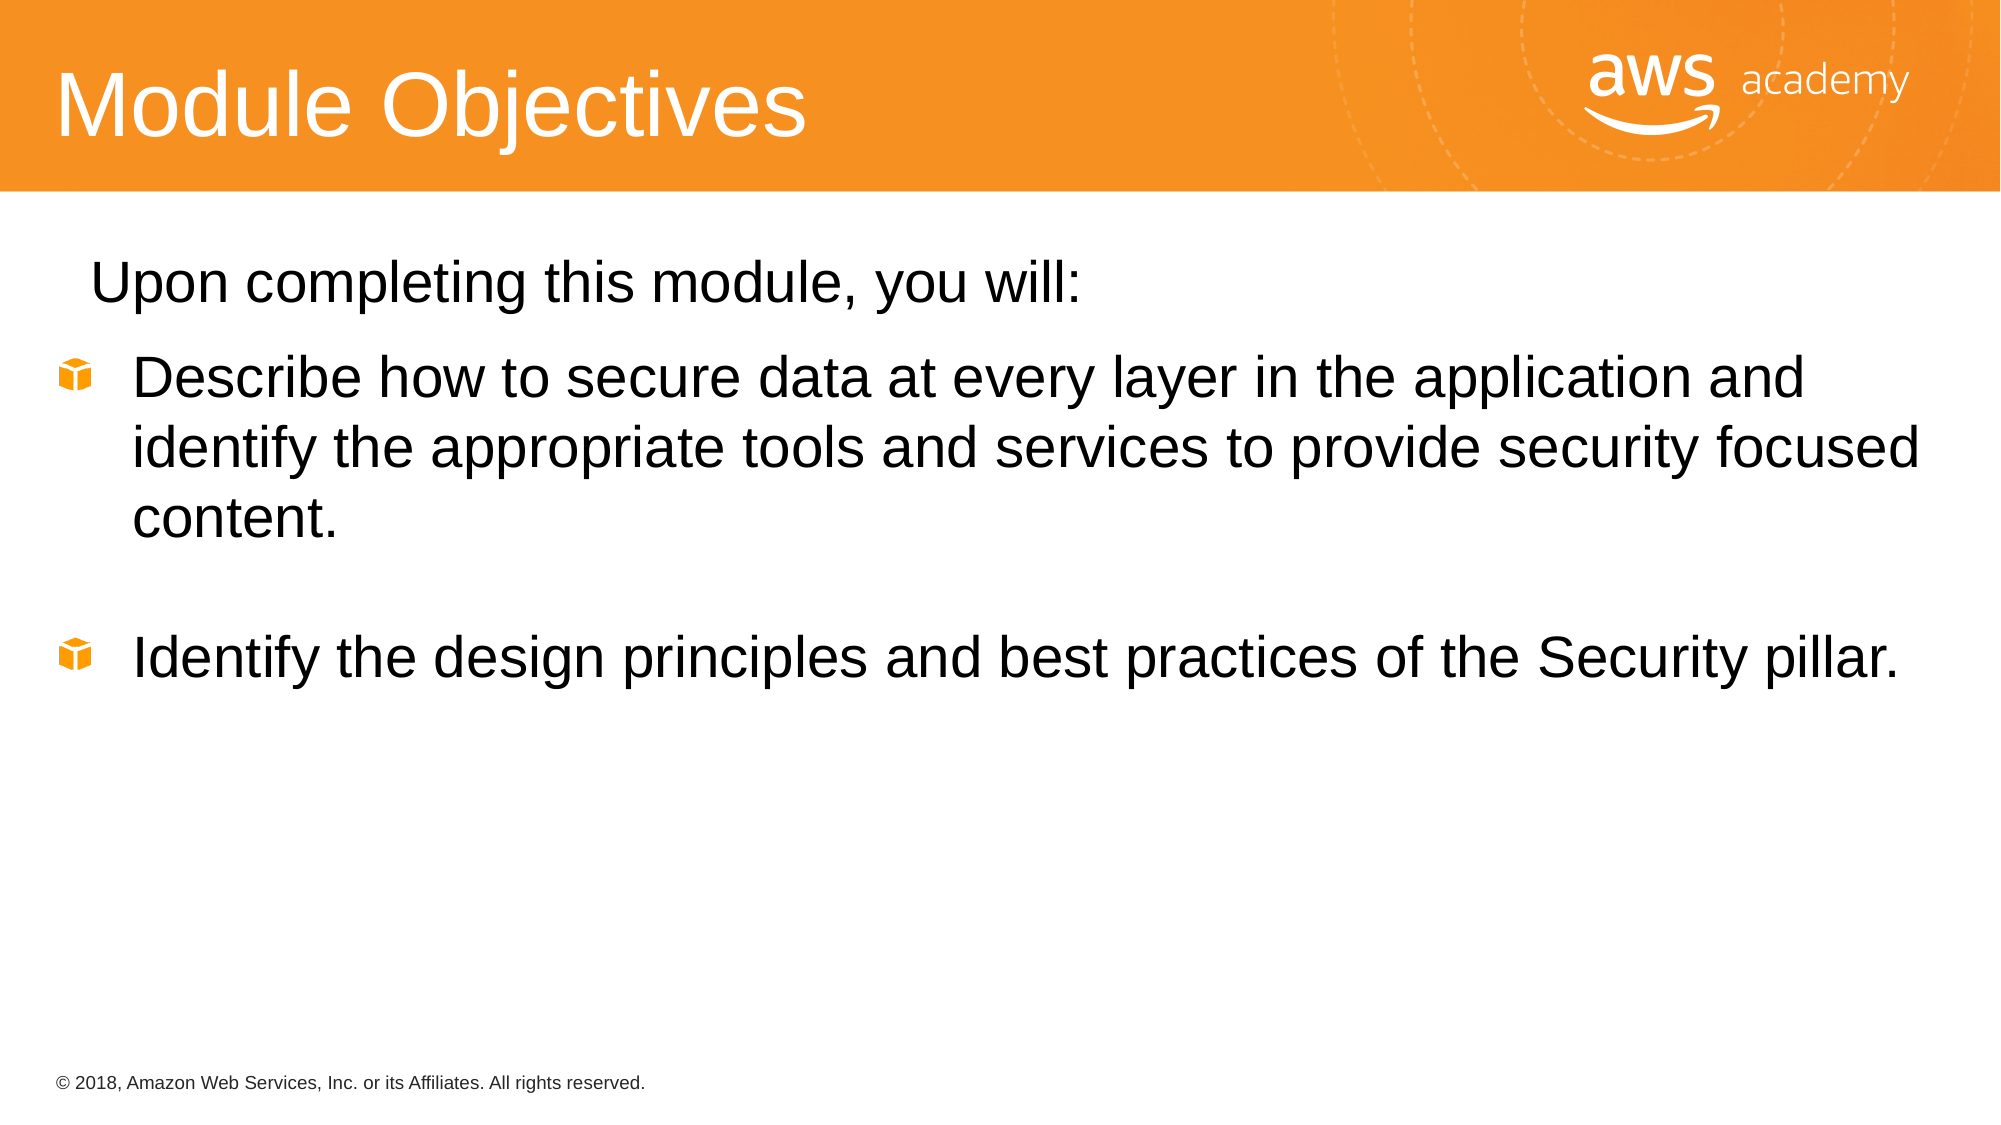

# Module Objectives
Upon completing this module, you will:
Describe how to secure data at every layer in the application and identify the appropriate tools and services to provide security focused content.
Identify the design principles and best practices of the Security pillar.